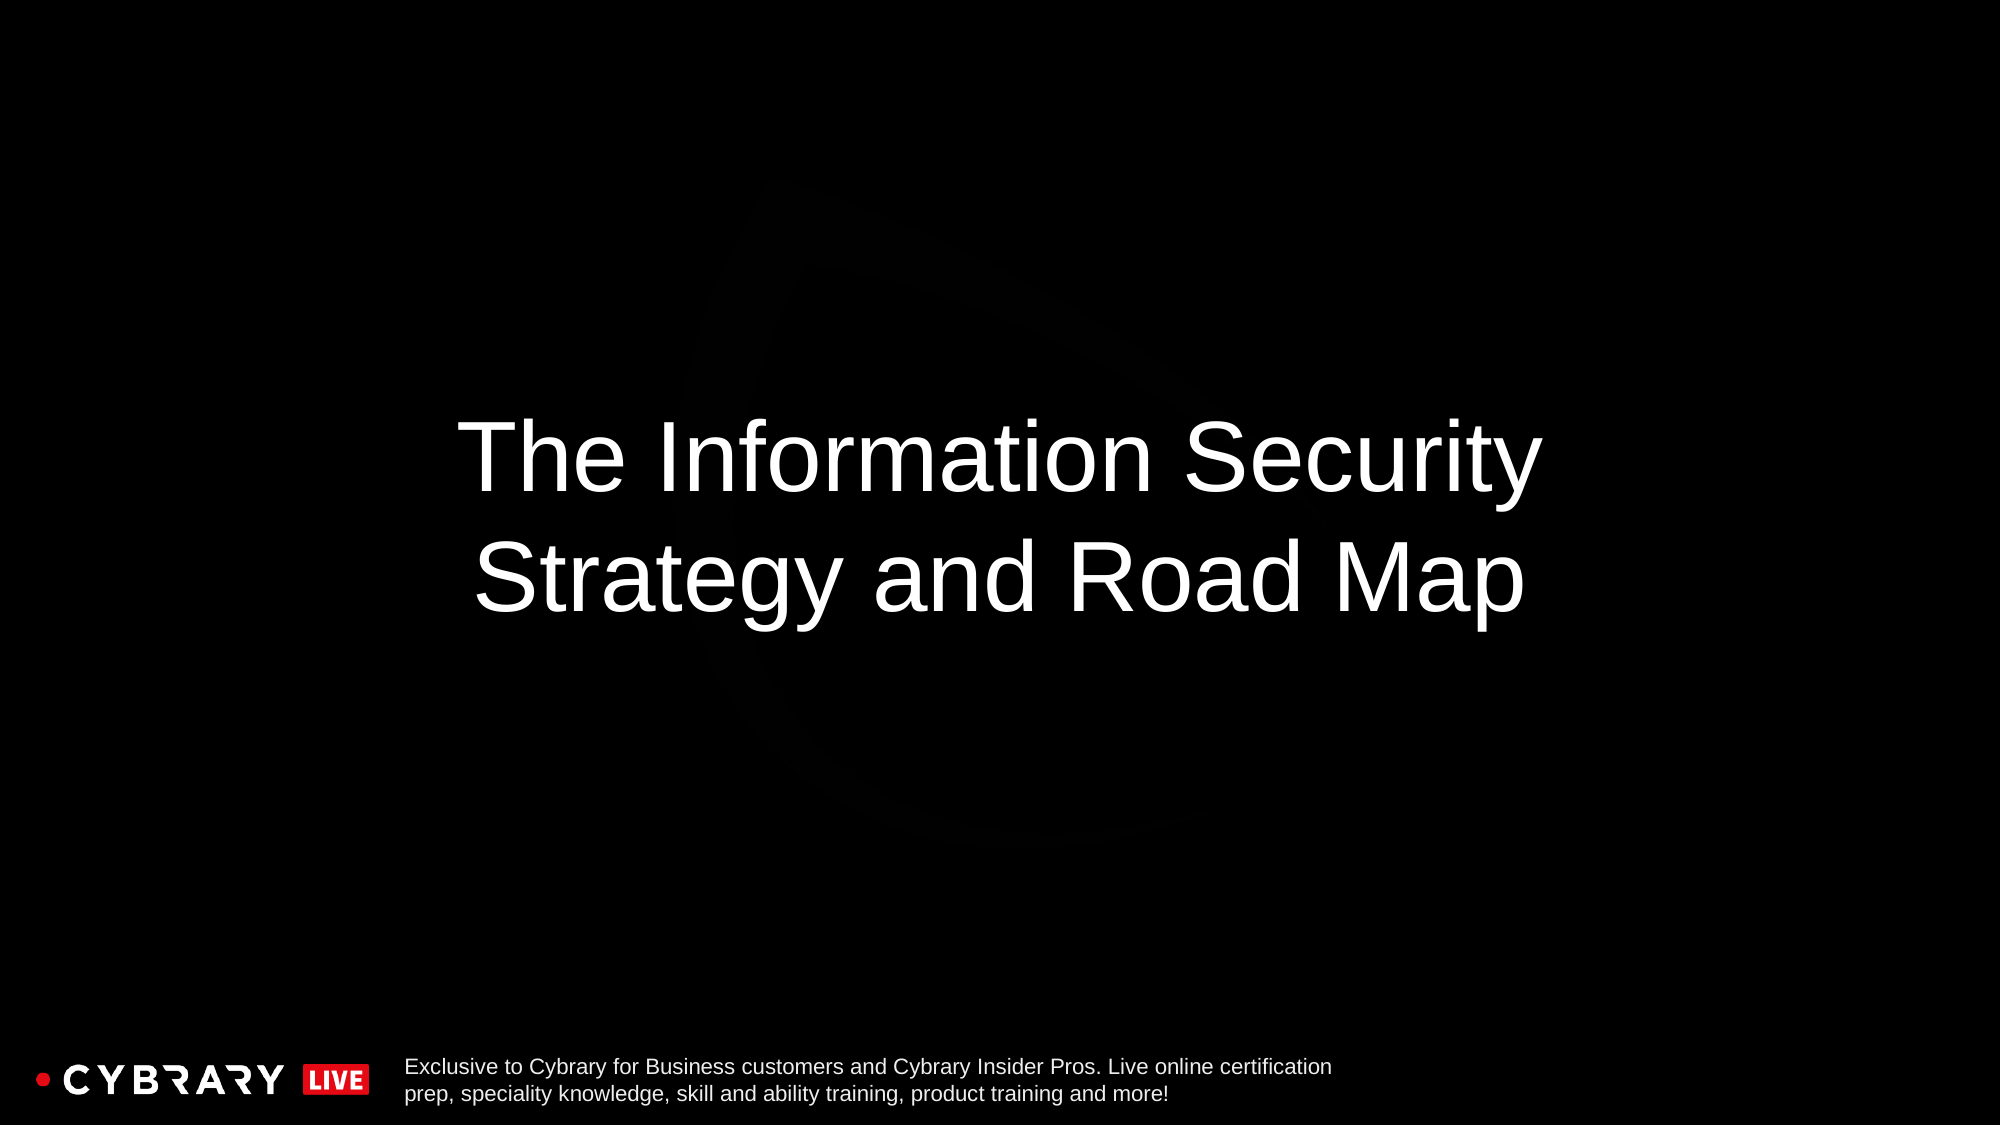

# The Information Security Strategy and Road Map